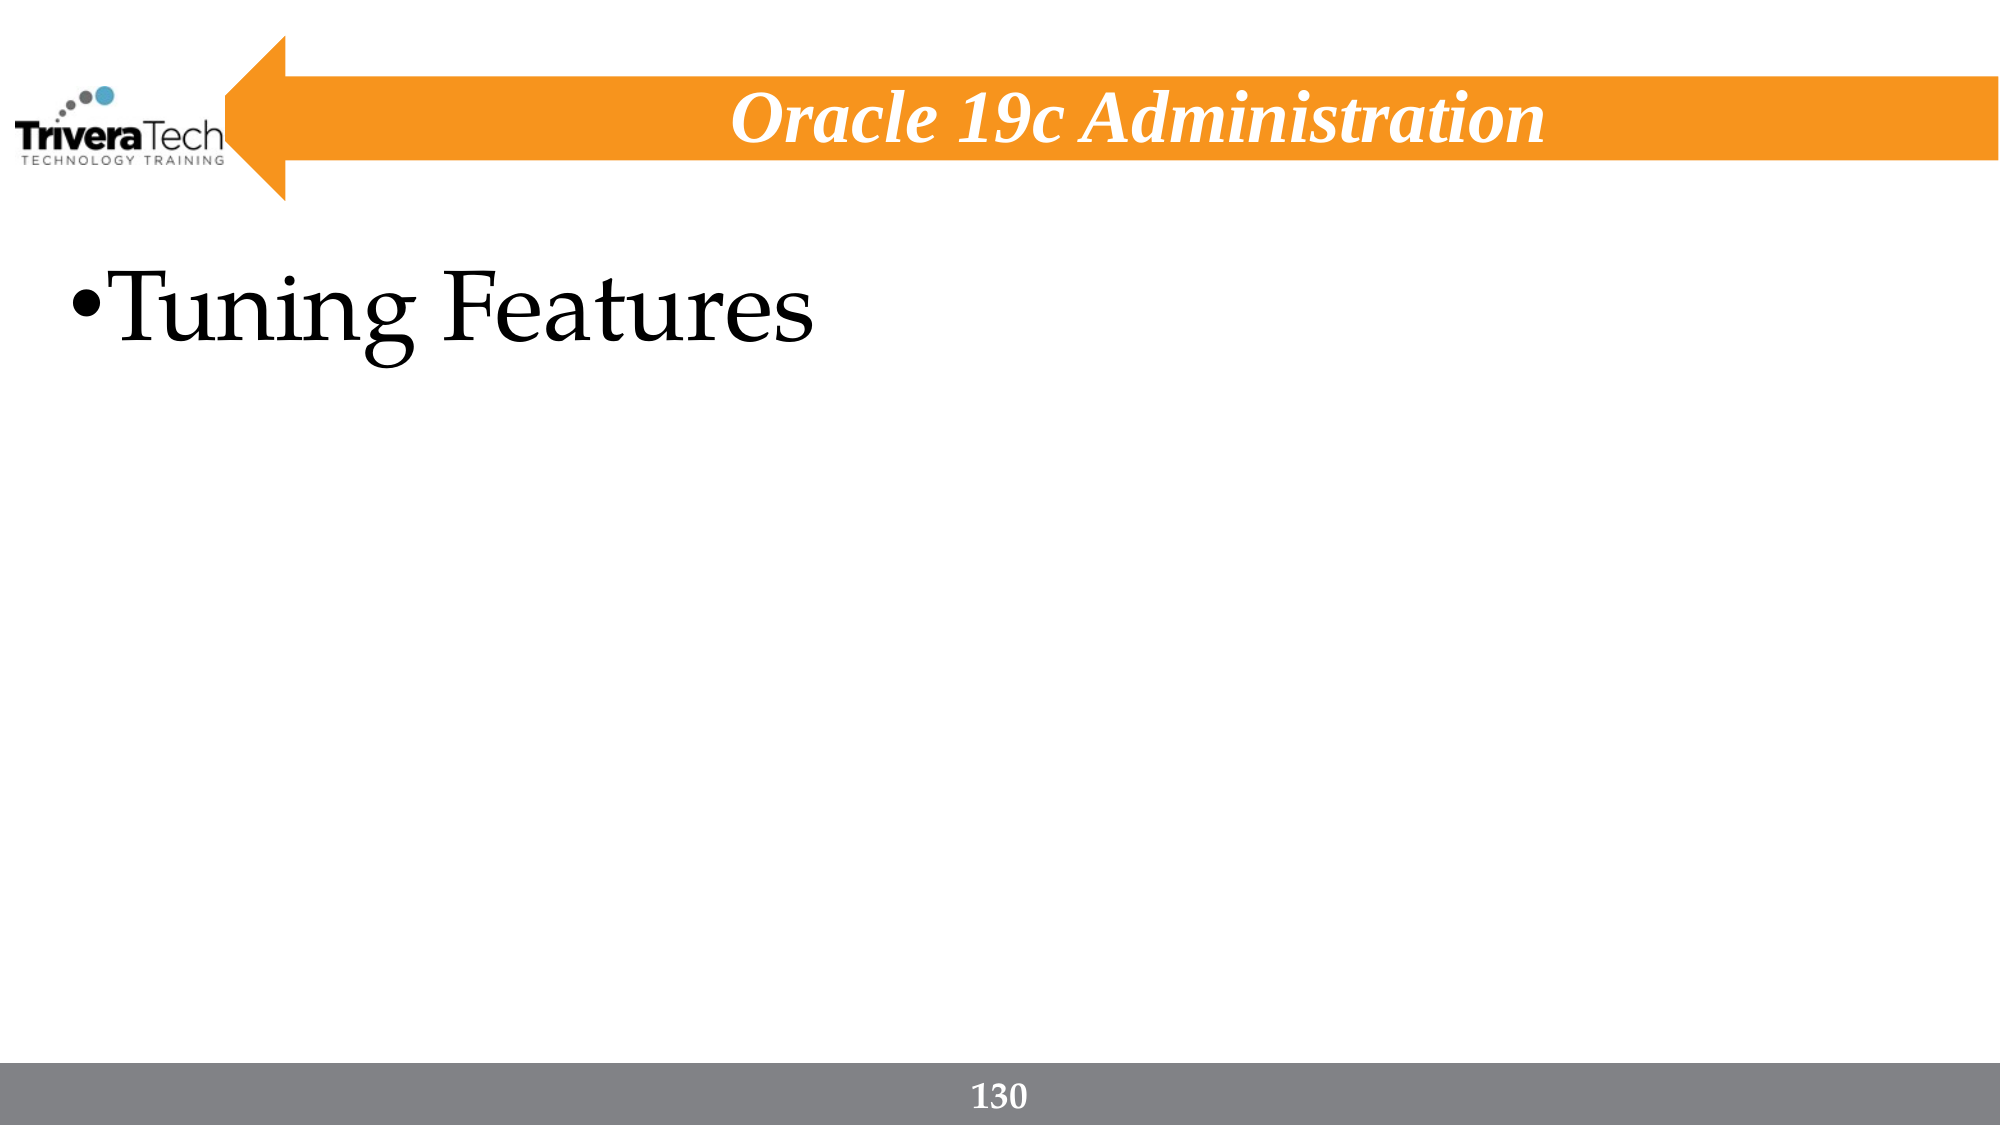

# Oracle 19c Administration
Tuning Features
130